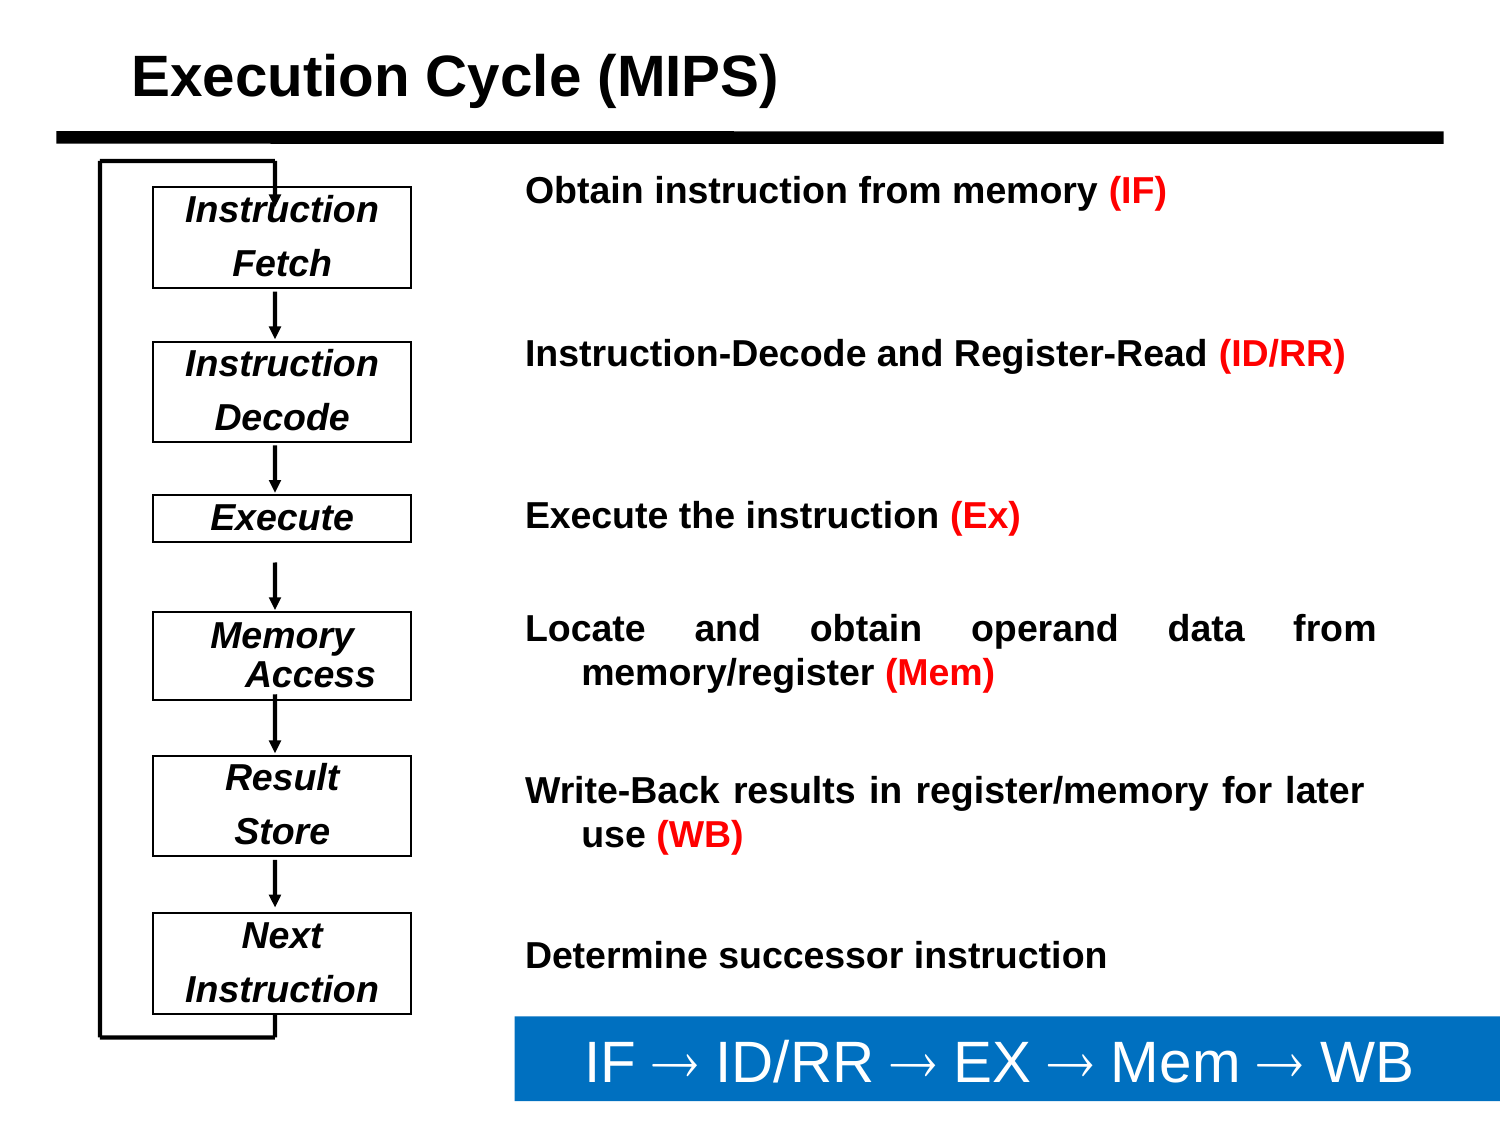

# Execution Cycle (MIPS)

Next
Instruction
Determine successor instruction

Obtain instruction from memory (IF)
Instruction
Fetch

Instruction-Decode and Register-Read (ID/RR)
Instruction
Decode

Execute the instruction (Ex)

Execute

Locate and obtain operand data from memory/register (Mem)
Memory Access

Result
Store
Write-Back results in register/memory for later use (WB)

IF → ID/RR → EX → Mem → WB